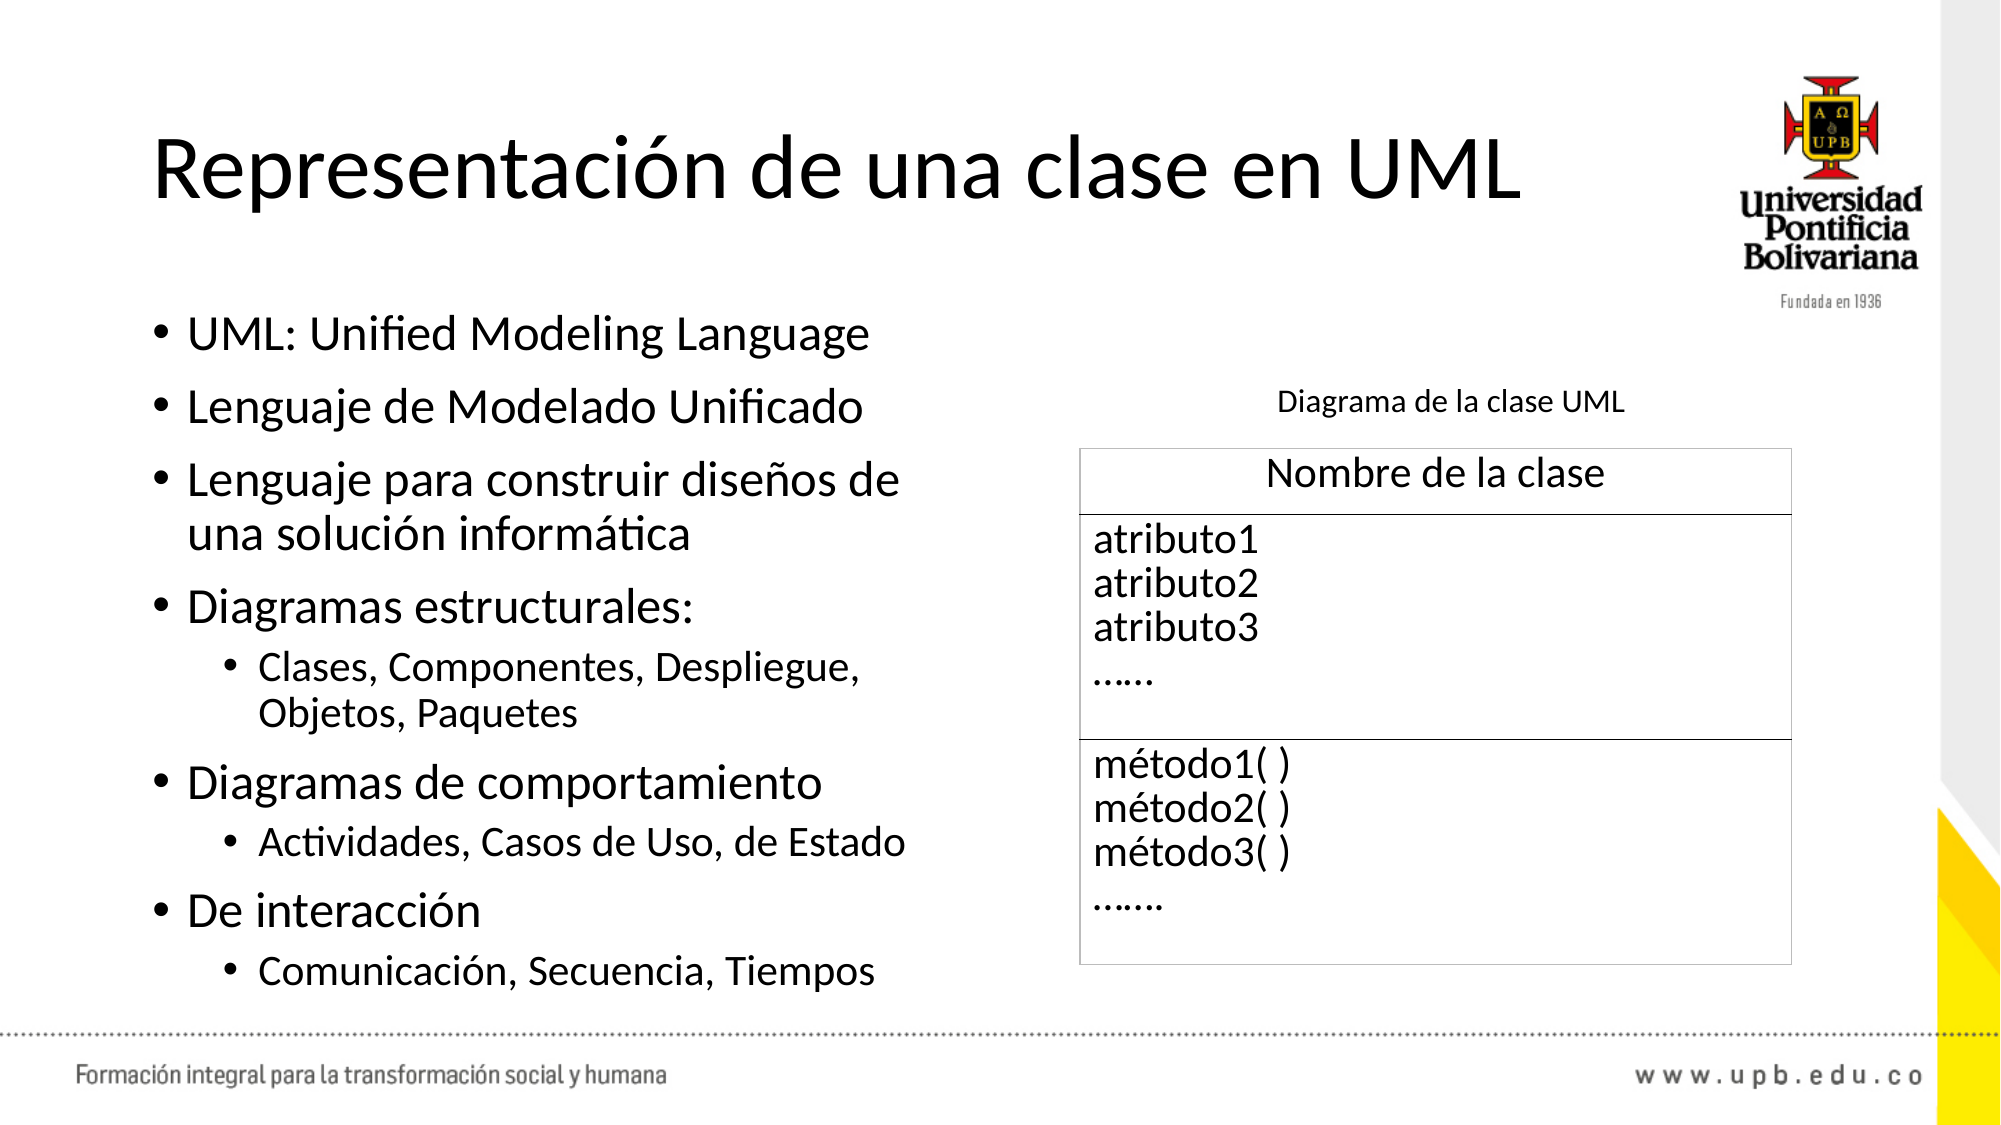

# Representación de una clase en UML
UML: Unified Modeling Language
Lenguaje de Modelado Unificado
Lenguaje para construir diseños de una solución informática
Diagramas estructurales:
Clases, Componentes, Despliegue, Objetos, Paquetes
Diagramas de comportamiento
Actividades, Casos de Uso, de Estado
De interacción
Comunicación, Secuencia, Tiempos
Diagrama de la clase UML
| Nombre de la clase |
| --- |
| atributo1 atributo2 atributo3 …… |
| método1( ) método2( ) método3( ) ……. |